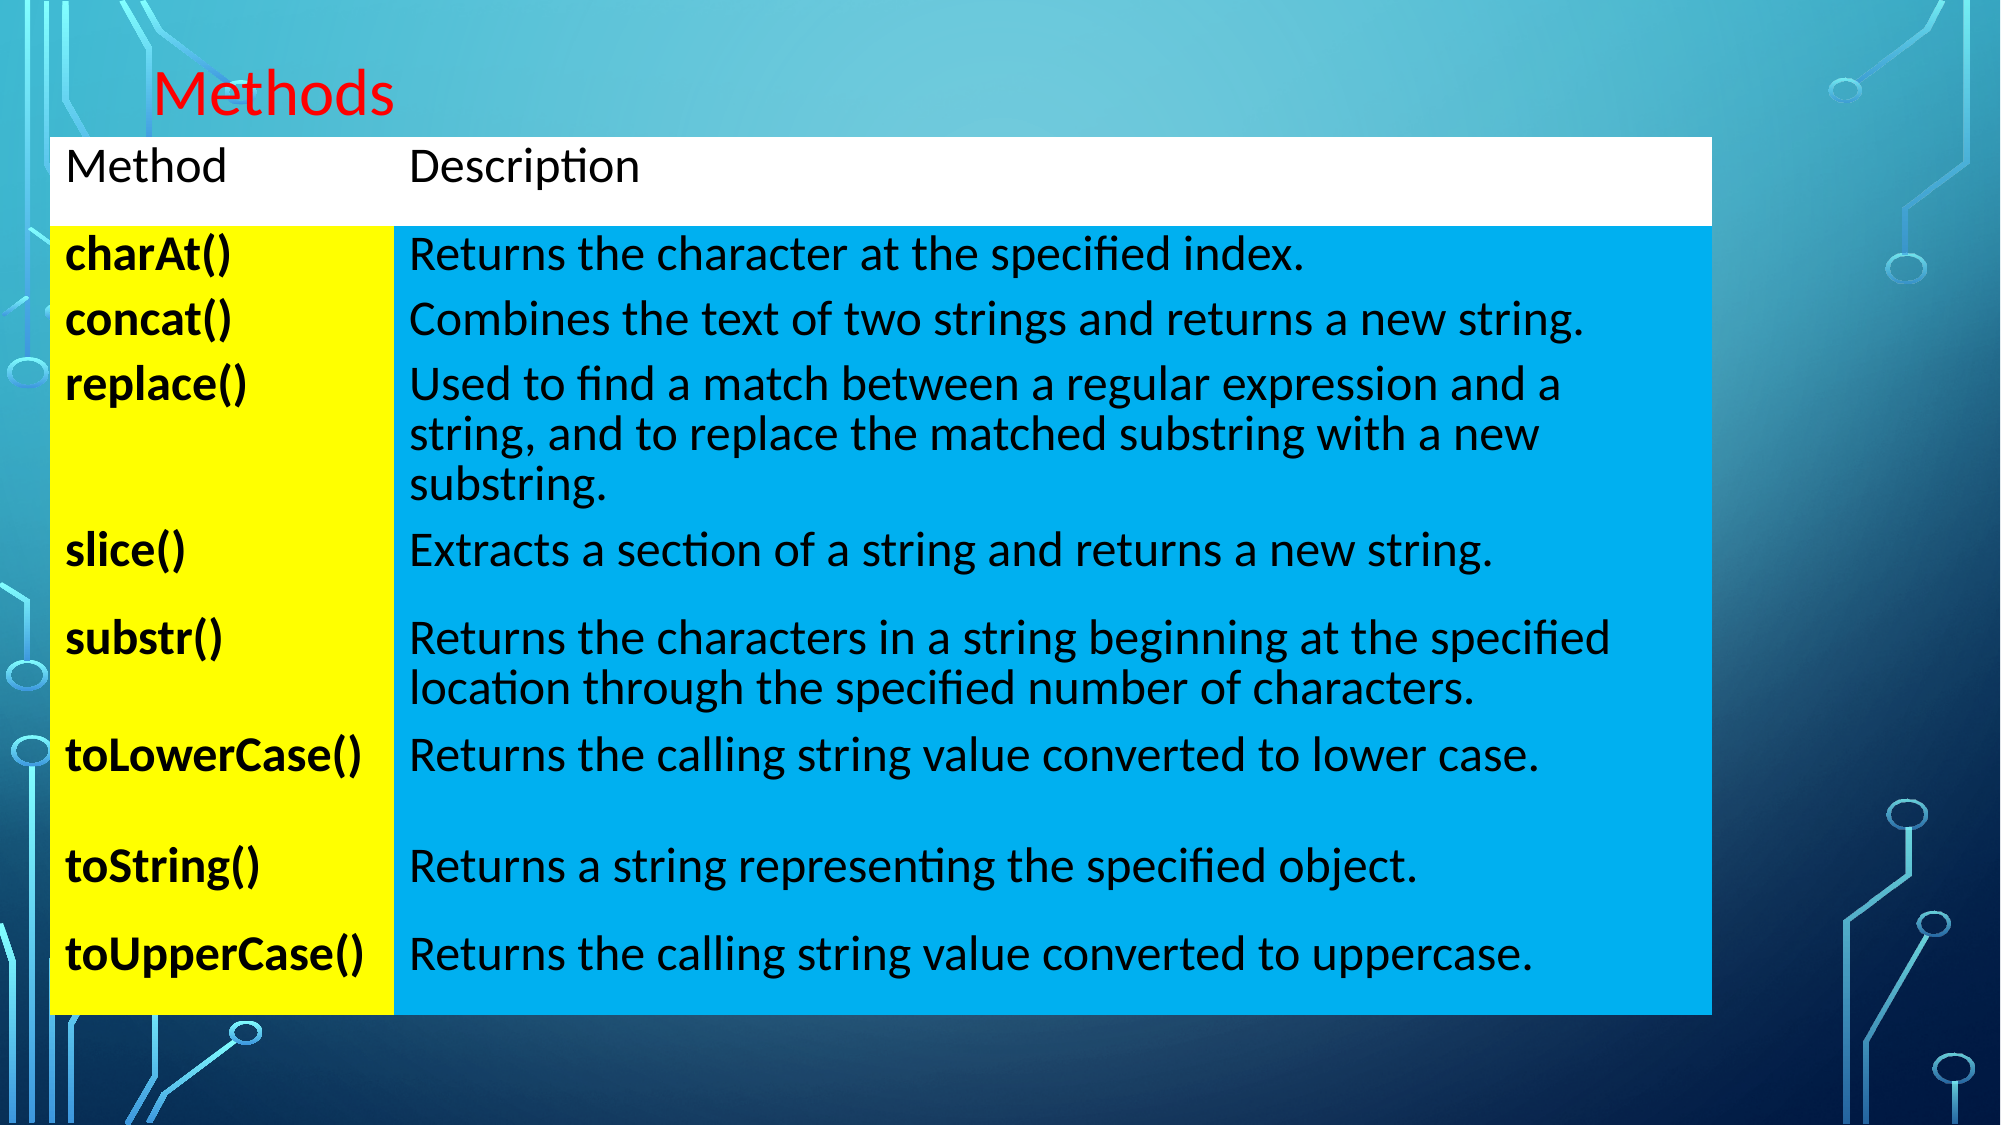

Methods

| Method | Description |
| --- | --- |
| charAt() | Returns the character at the specified index. |
| concat() | Combines the text of two strings and returns a new string. |
| replace() | Used to find a match between a regular expression and a string, and to replace the matched substring with a new substring. |
| slice() | Extracts a section of a string and returns a new string. |
| substr() | Returns the characters in a string beginning at the specified location through the specified number of characters. |
| toLowerCase() | Returns the calling string value converted to lower case. |
| toString() | Returns a string representing the specified object. |
| toUpperCase() | Returns the calling string value converted to uppercase. |